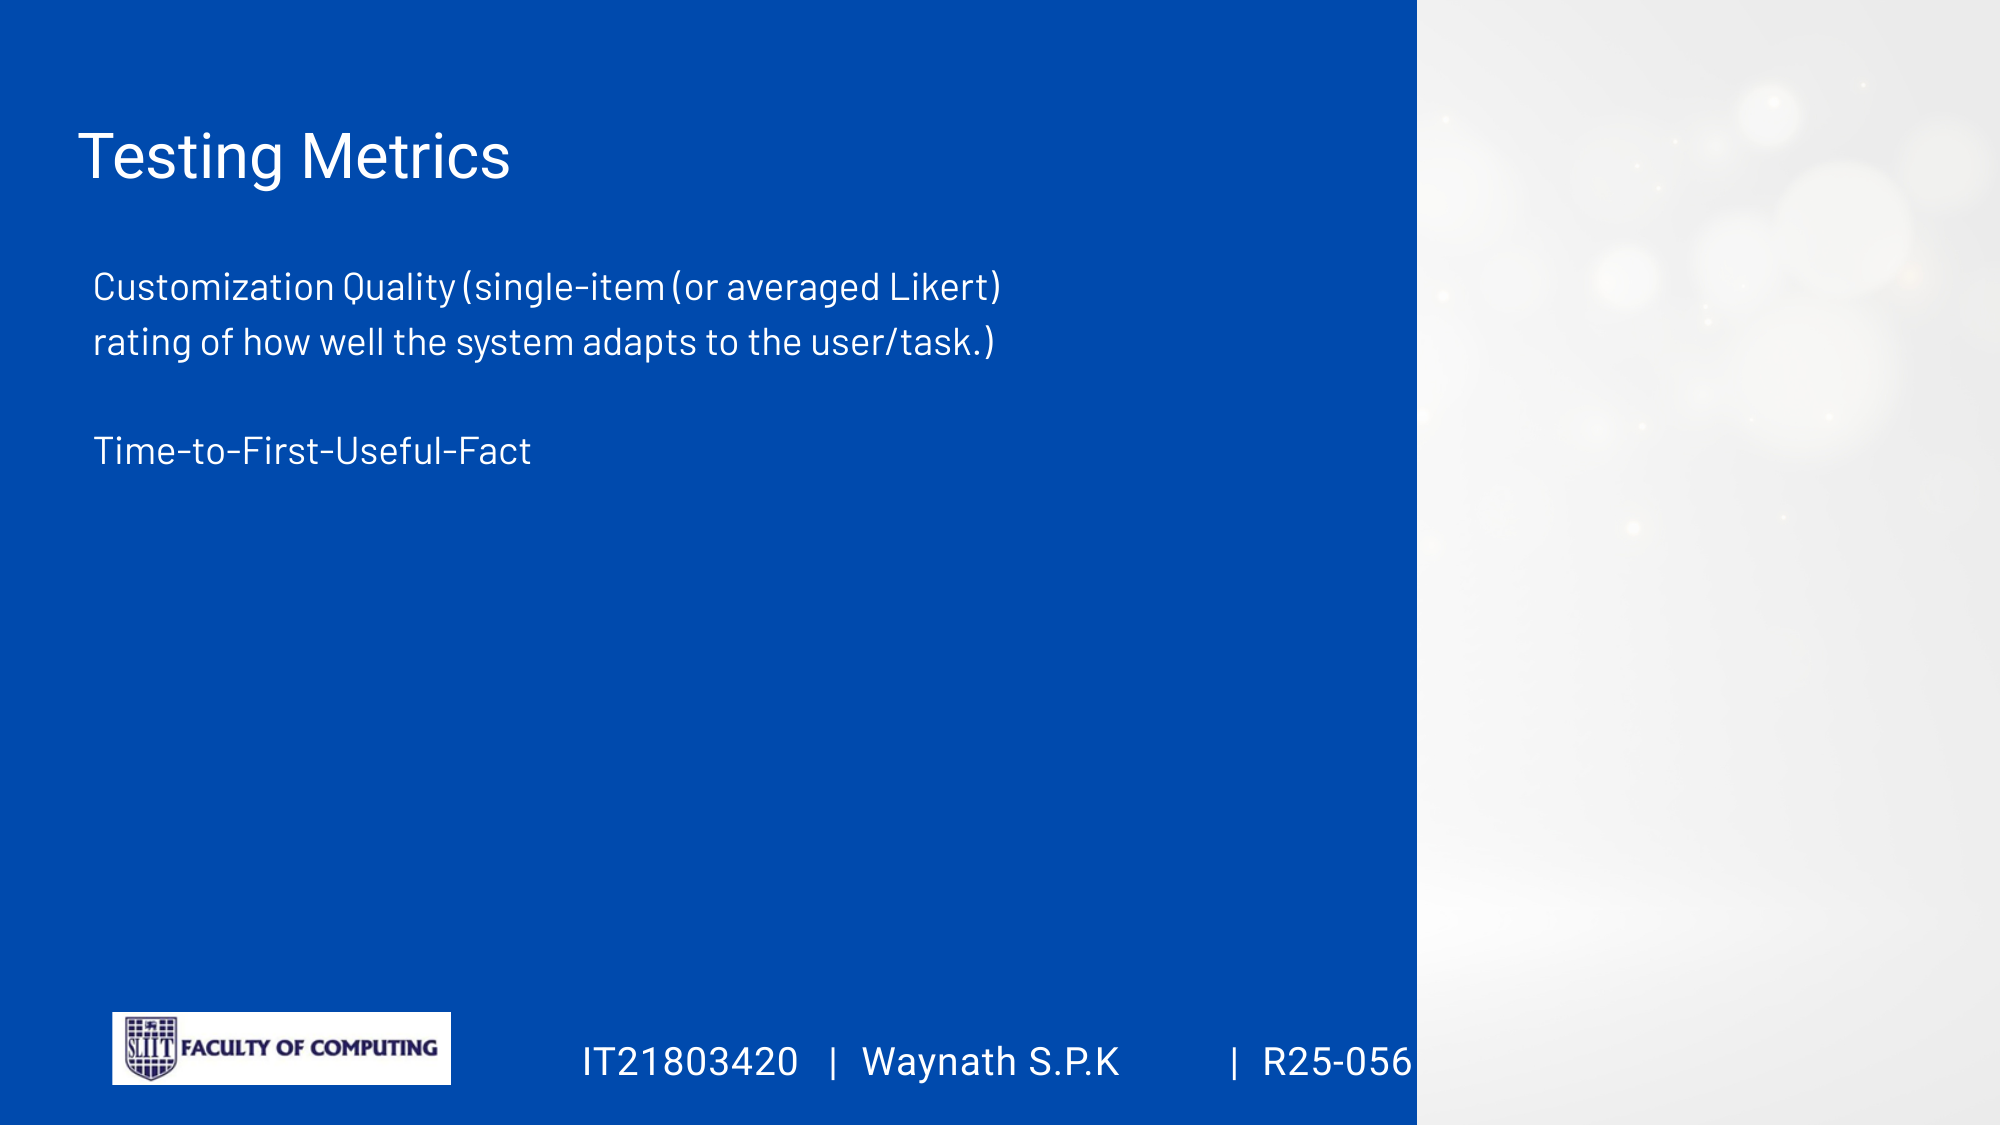

Testing Metrics
Customization Quality (single-item (or averaged Likert) rating of how well the system adapts to the user/task.)

Time-to-First-Useful-Fact

R25-056
Waynath S.P.K
IT21803420
|
|